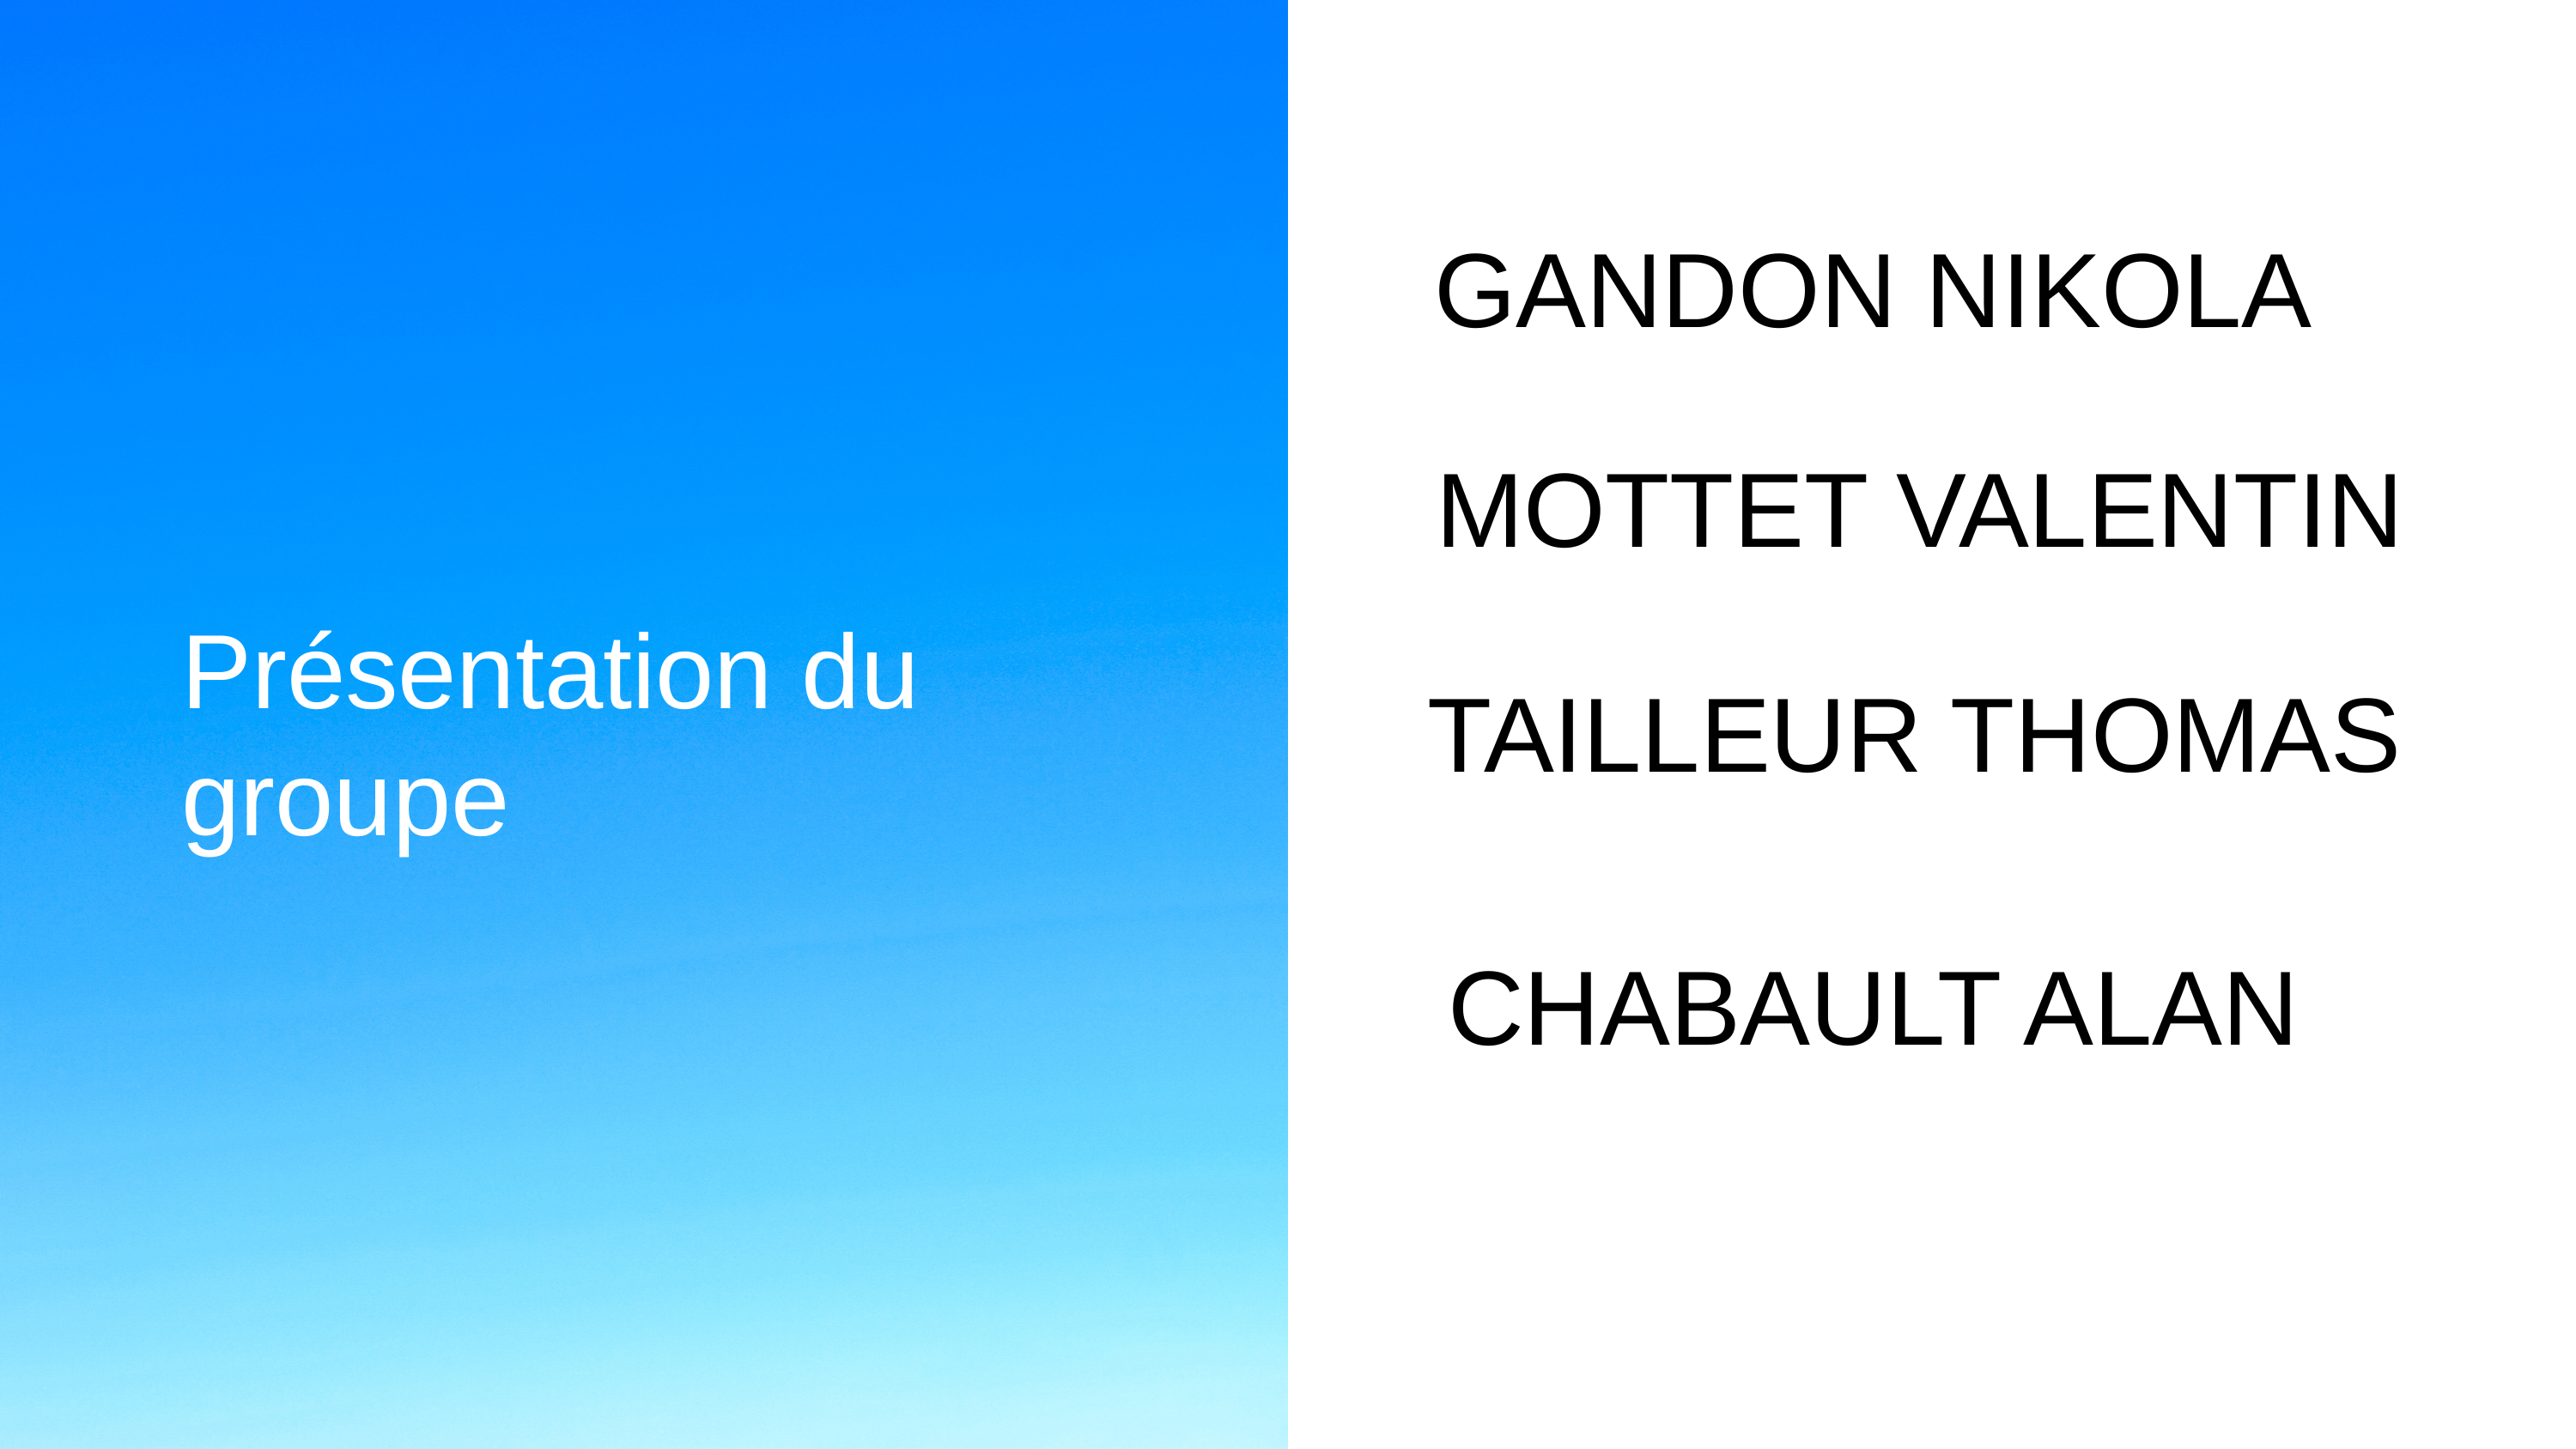

GANDON NIKOLA
MOTTET VALENTIN
Présentation du
groupe
TAILLEUR THOMAS
CHABAULT ALAN